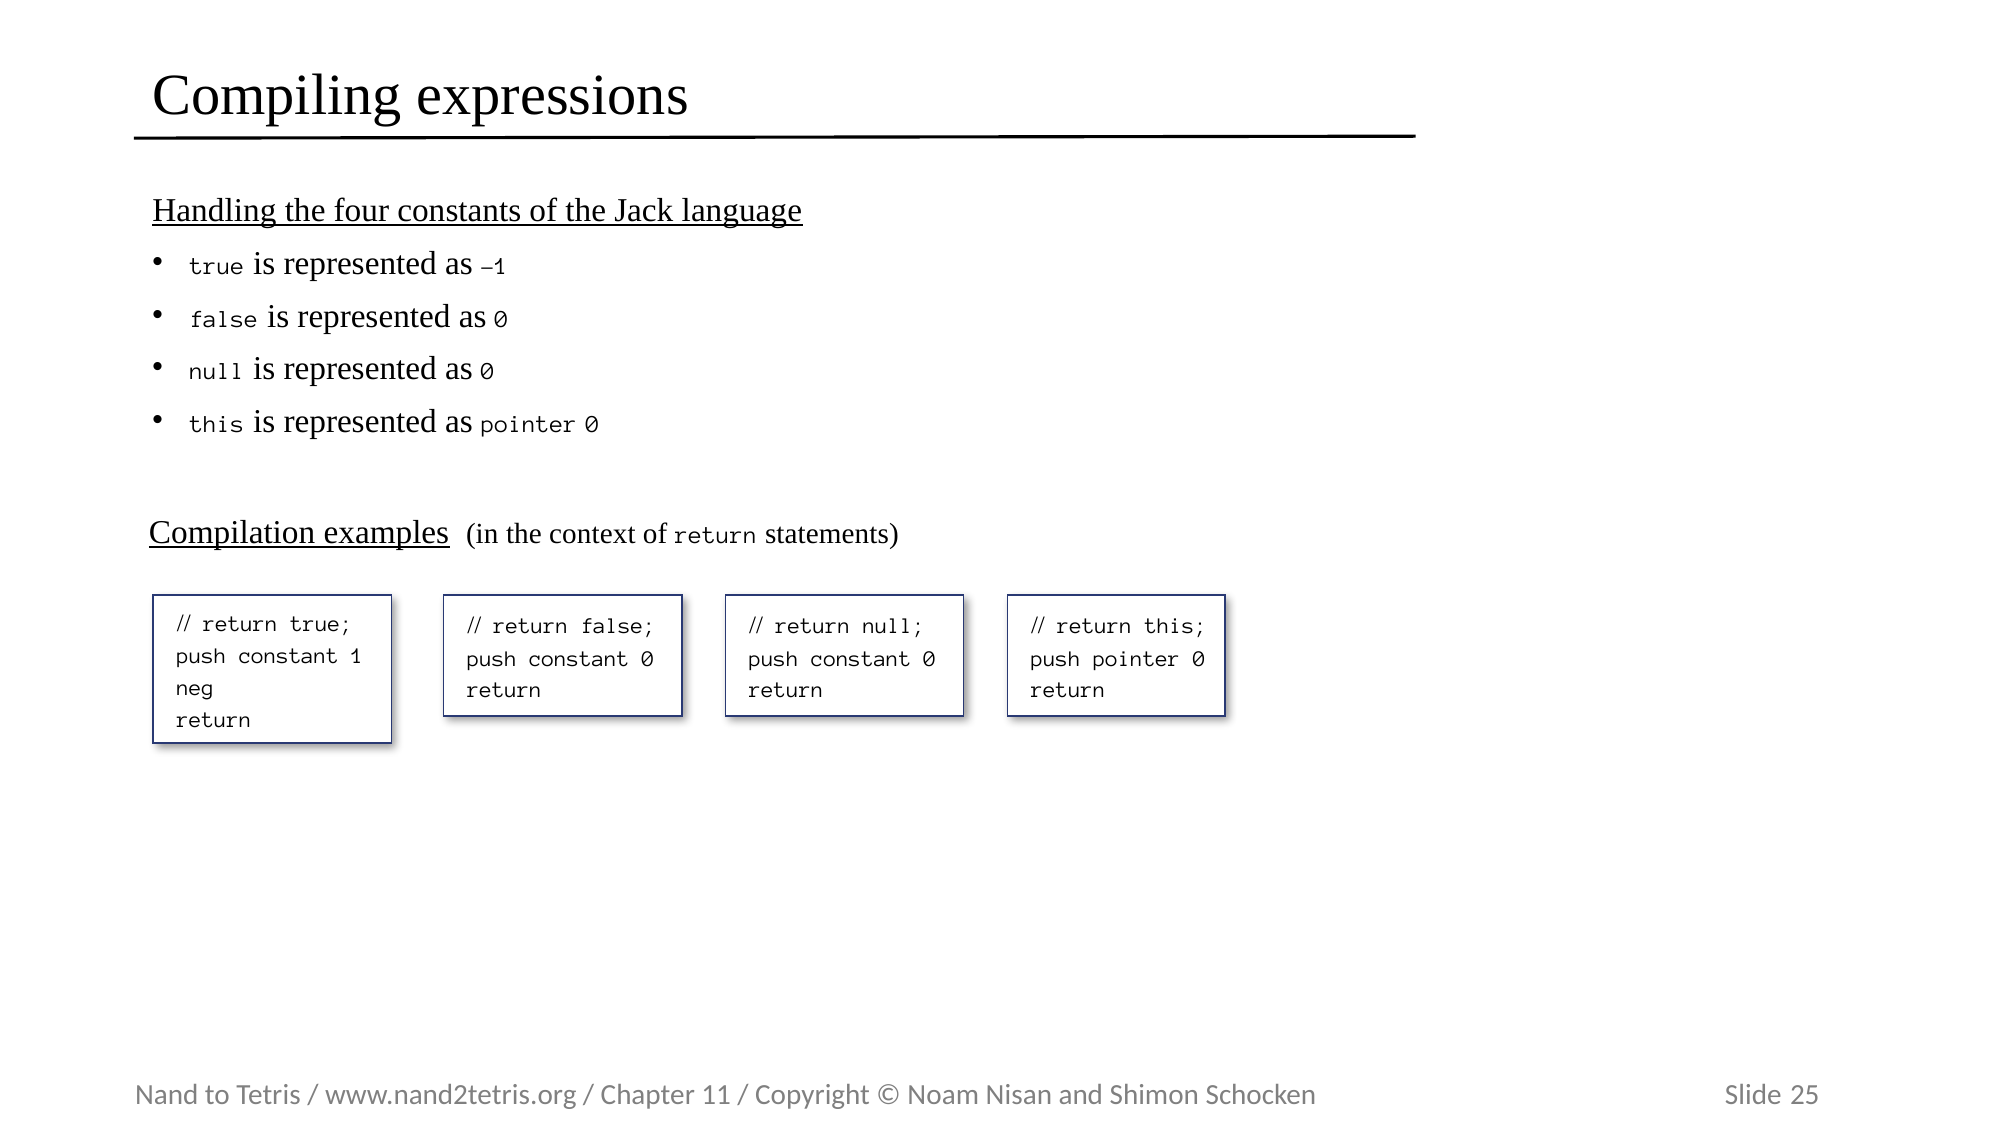

# Compiling expressions
Handling the four constants of the Jack language
true is represented as –1
false is represented as 0
null is represented as 0
this is represented as pointer 0

Compilation examples  (in the context of return statements)
// return false;
push constant 0
return
// return null;
push constant 0
return
// return this;
push pointer 0
return
// return true;
push constant 1
neg
return